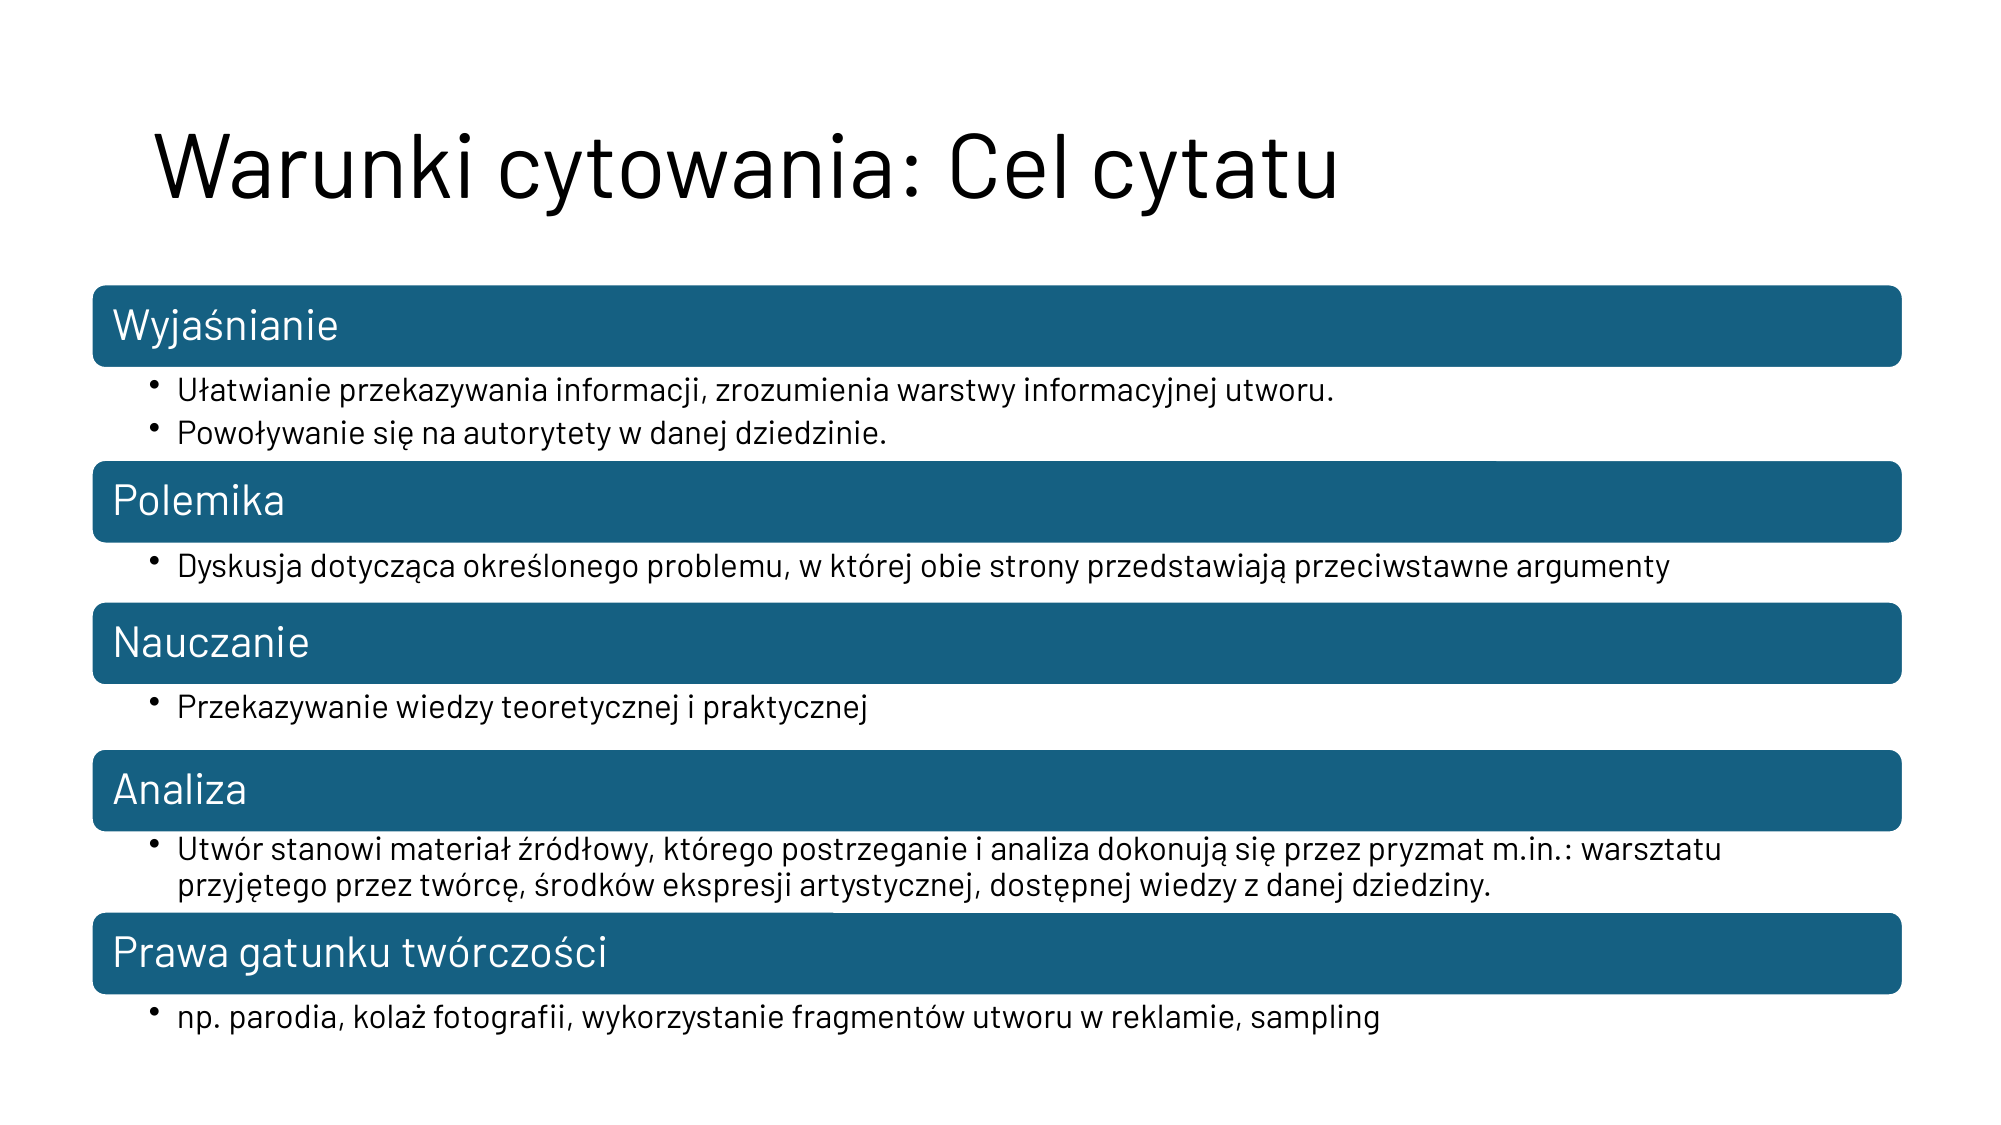

# Warunki cytowania: Cel cytatu
Wyjaśnianie
Ułatwianie przekazywania informacji, zrozumienia warstwy informacyjnej utworu.
Powoływanie się na autorytety w danej dziedzinie.
Polemika
Dyskusja dotycząca określonego problemu, w której obie strony przedstawiają przeciwstawne argumenty
Nauczanie
Przekazywanie wiedzy teoretycznej i praktycznej
Analiza
Utwór stanowi materiał źródłowy, którego postrzeganie i analiza dokonują się przez pryzmat m.in.: warsztatu przyjętego przez twórcę, środków ekspresji artystycznej, dostępnej wiedzy z danej dziedziny.
Prawa gatunku twórczości
np. parodia, kolaż fotografii, wykorzystanie fragmentów utworu w reklamie, sampling